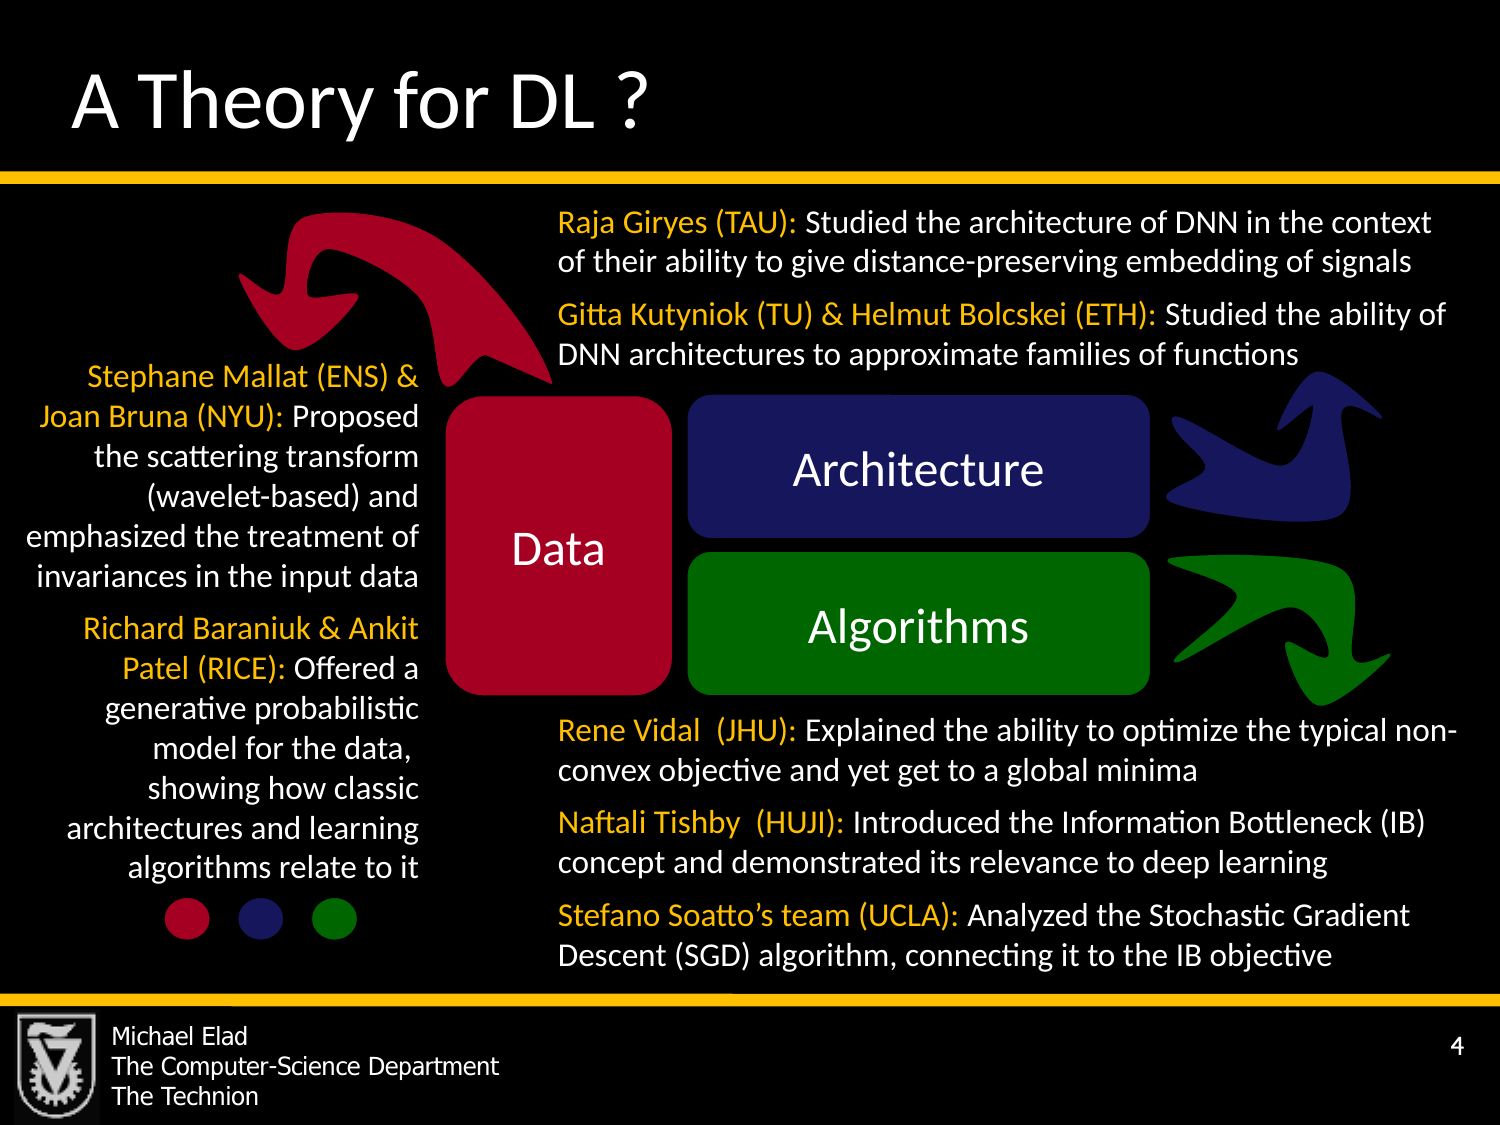

A Theory for DL ?

Raja Giryes (TAU): Studied the architecture of DNN in the context of their ability to give distance-preserving embedding of signals
Gitta Kutyniok (TU) & Helmut Bolcskei (ETH): Studied the ability of DNN architectures to approximate families of functions

Stephane Mallat (ENS) & Joan Bruna (NYU): Proposed the scattering transform (wavelet-based) and emphasized the treatment of invariances in the input data
Richard Baraniuk & Ankit Patel (RICE): Offered a generative probabilistic model for the data,
showing how classic architectures and learning algorithms relate to it

Architecture
Data
Algorithms

Rene Vidal  (JHU): Explained the ability to optimize the typical non-convex objective and yet get to a global minima
Naftali Tishby  (HUJI): Introduced the Information Bottleneck (IB) concept and demonstrated its relevance to deep learning
Stefano Soatto’s team (UCLA): Analyzed the Stochastic Gradient Descent (SGD) algorithm, connecting it to the IB objective

Michael Elad
The Computer-Science Department
The Technion
4